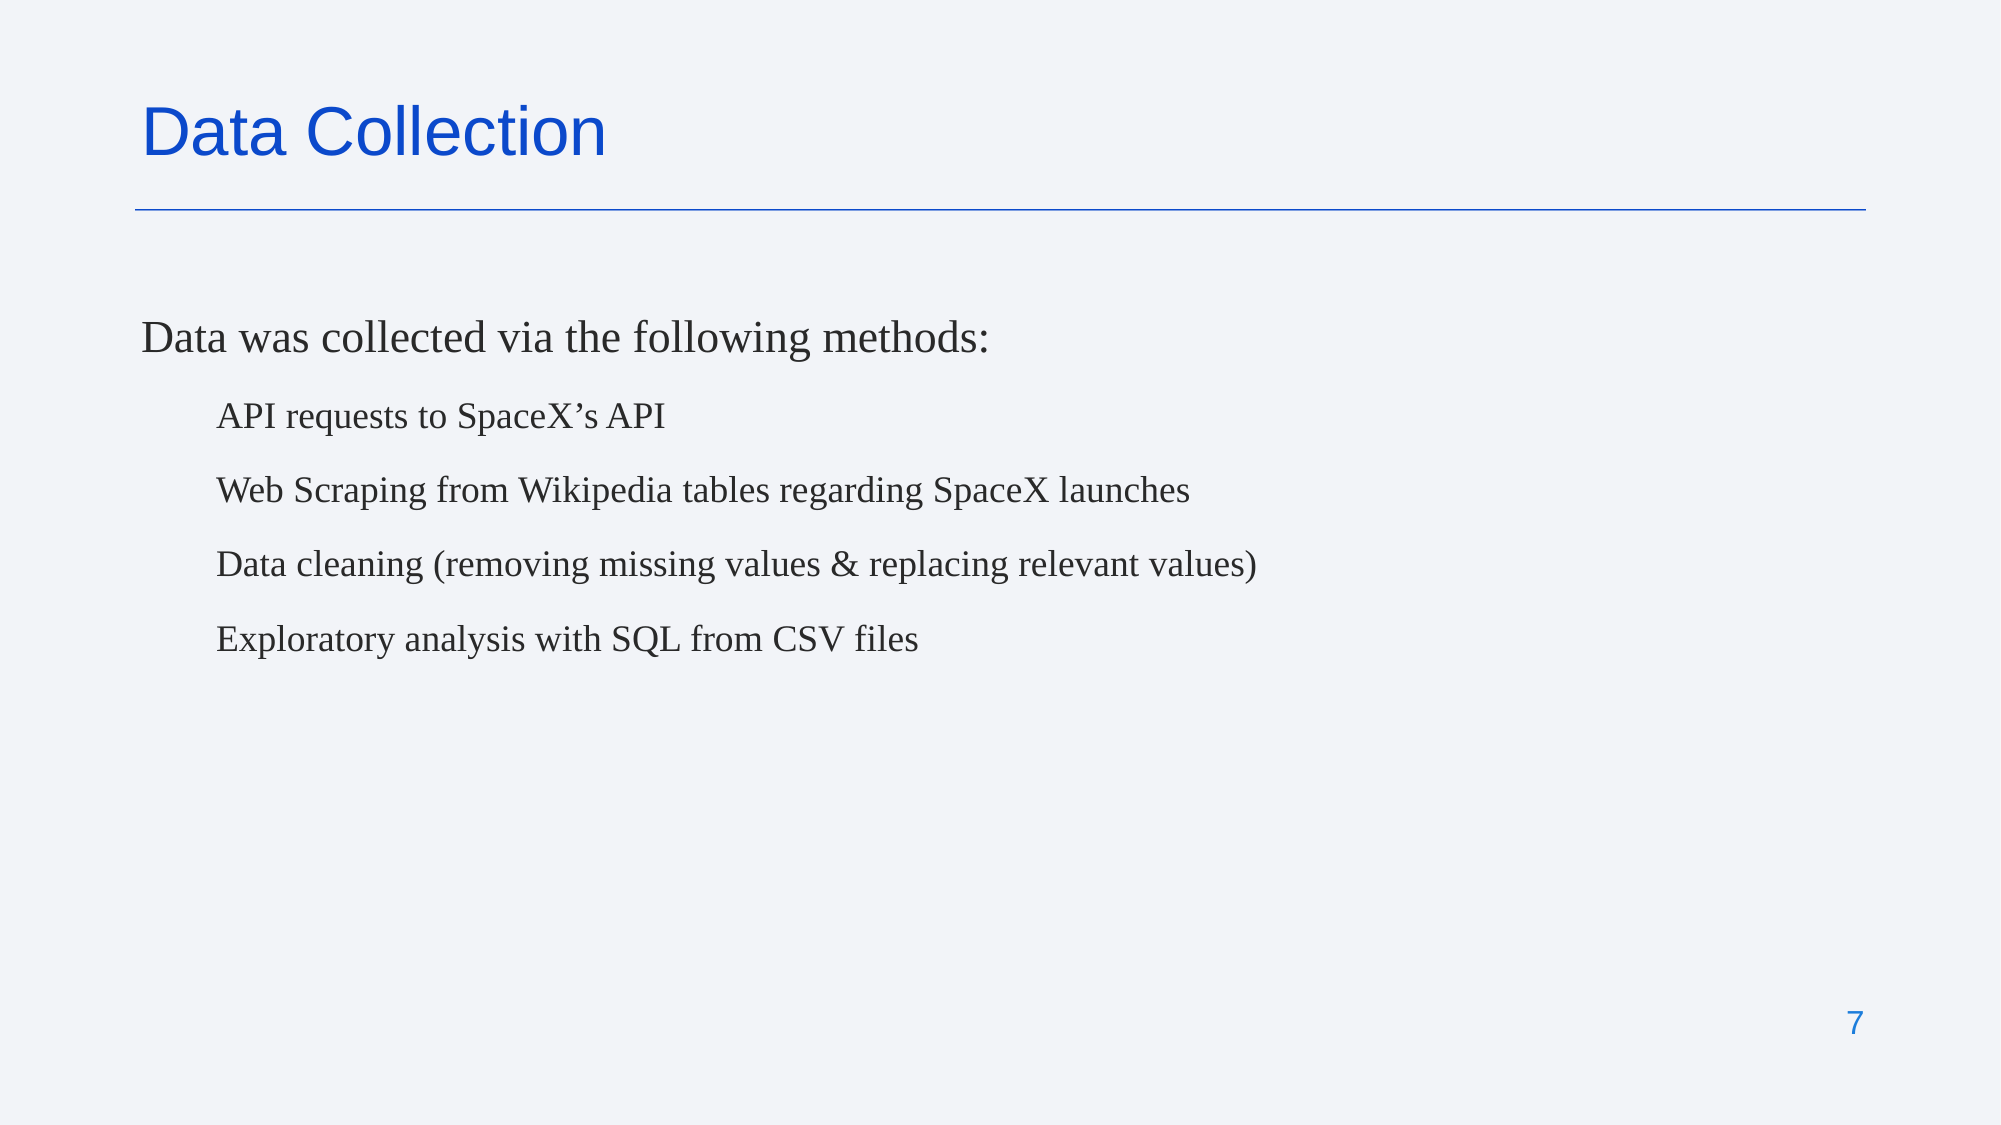

Data Collection
Data was collected via the following methods:
API requests to SpaceX’s API
Web Scraping from Wikipedia tables regarding SpaceX launches
Data cleaning (removing missing values & replacing relevant values)
Exploratory analysis with SQL from CSV files

7